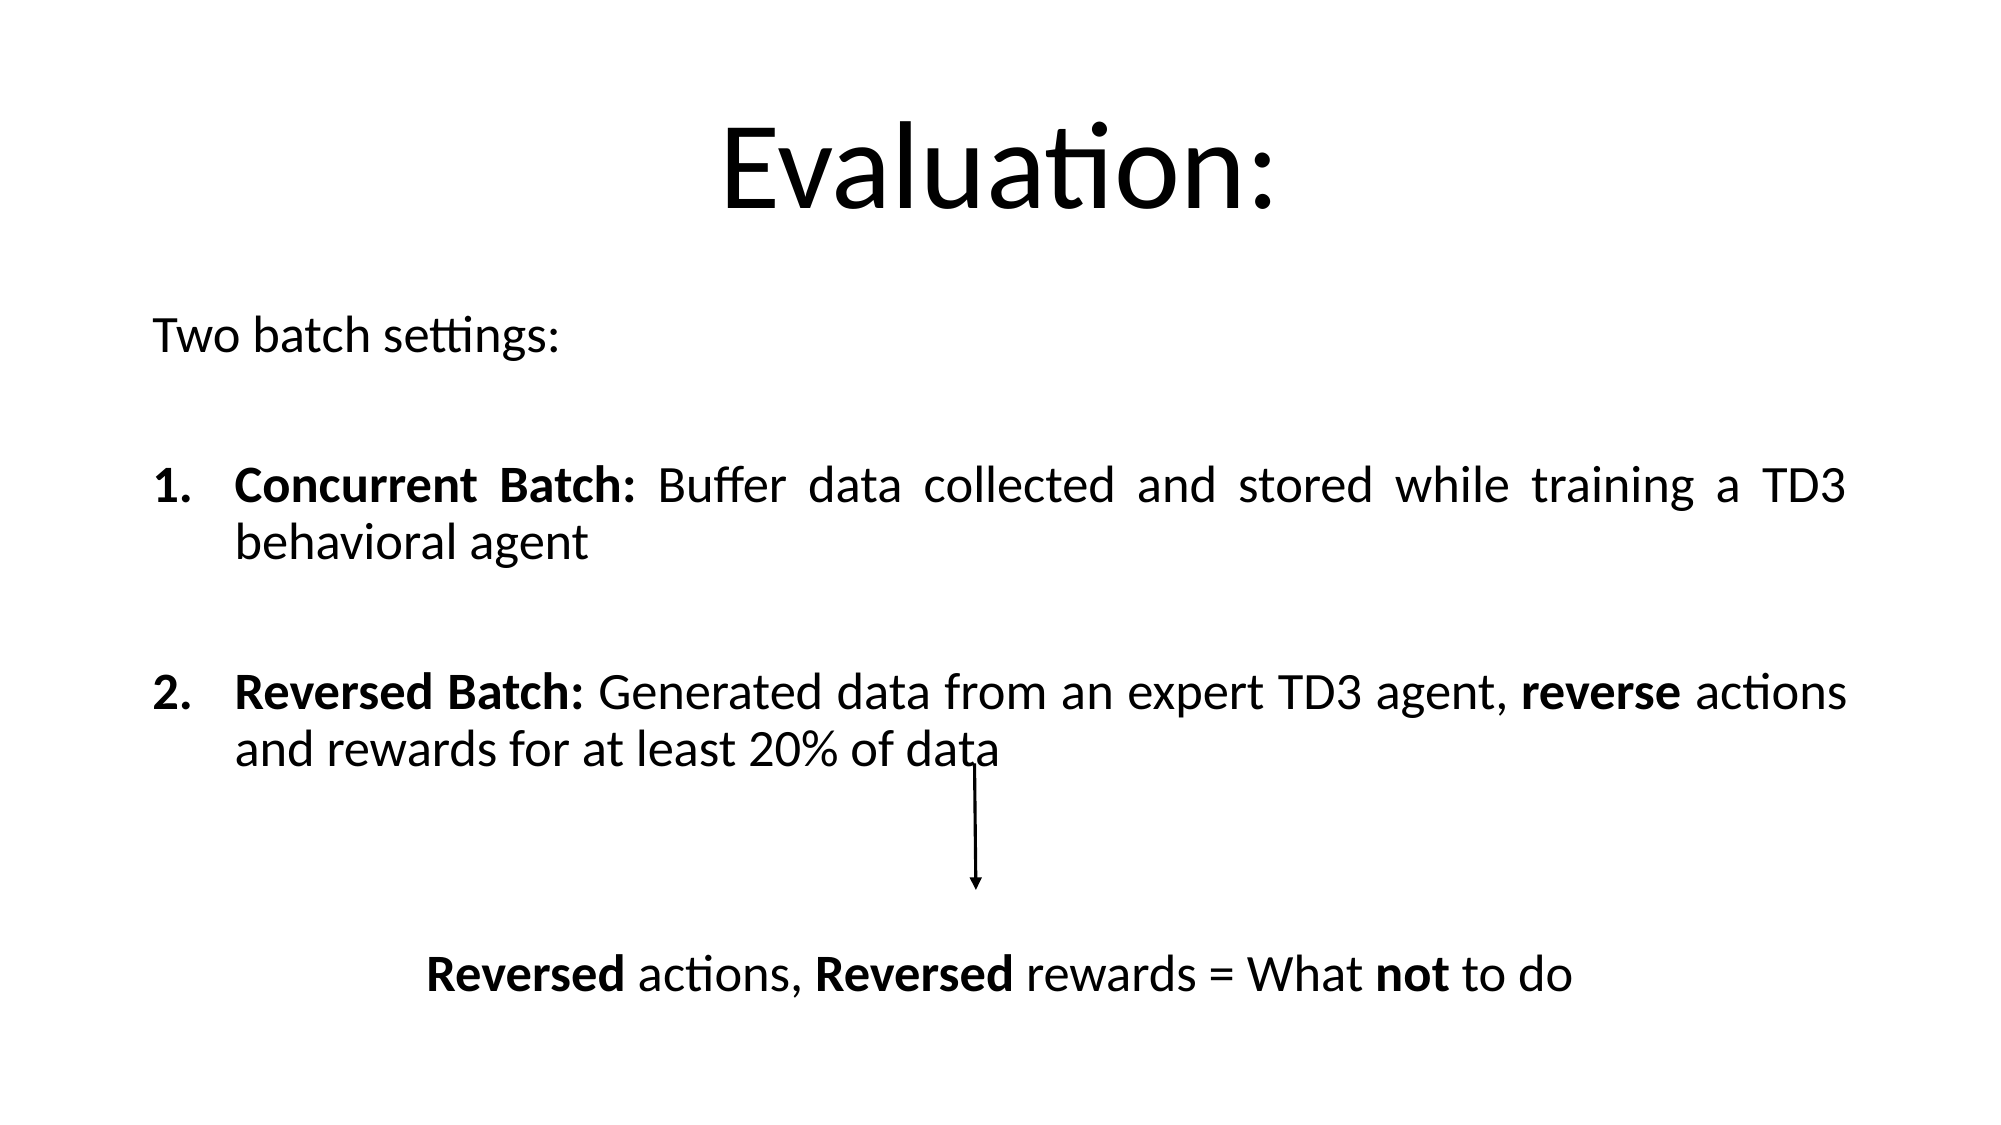

# Evaluation:
Two batch settings:

Concurrent Batch: Buffer data collected and stored while training a TD3 behavioral agent

Reversed Batch: Generated data from an expert TD3 agent, reverse actions and rewards for at least 20% of data

Reversed actions, Reversed rewards = What not to do